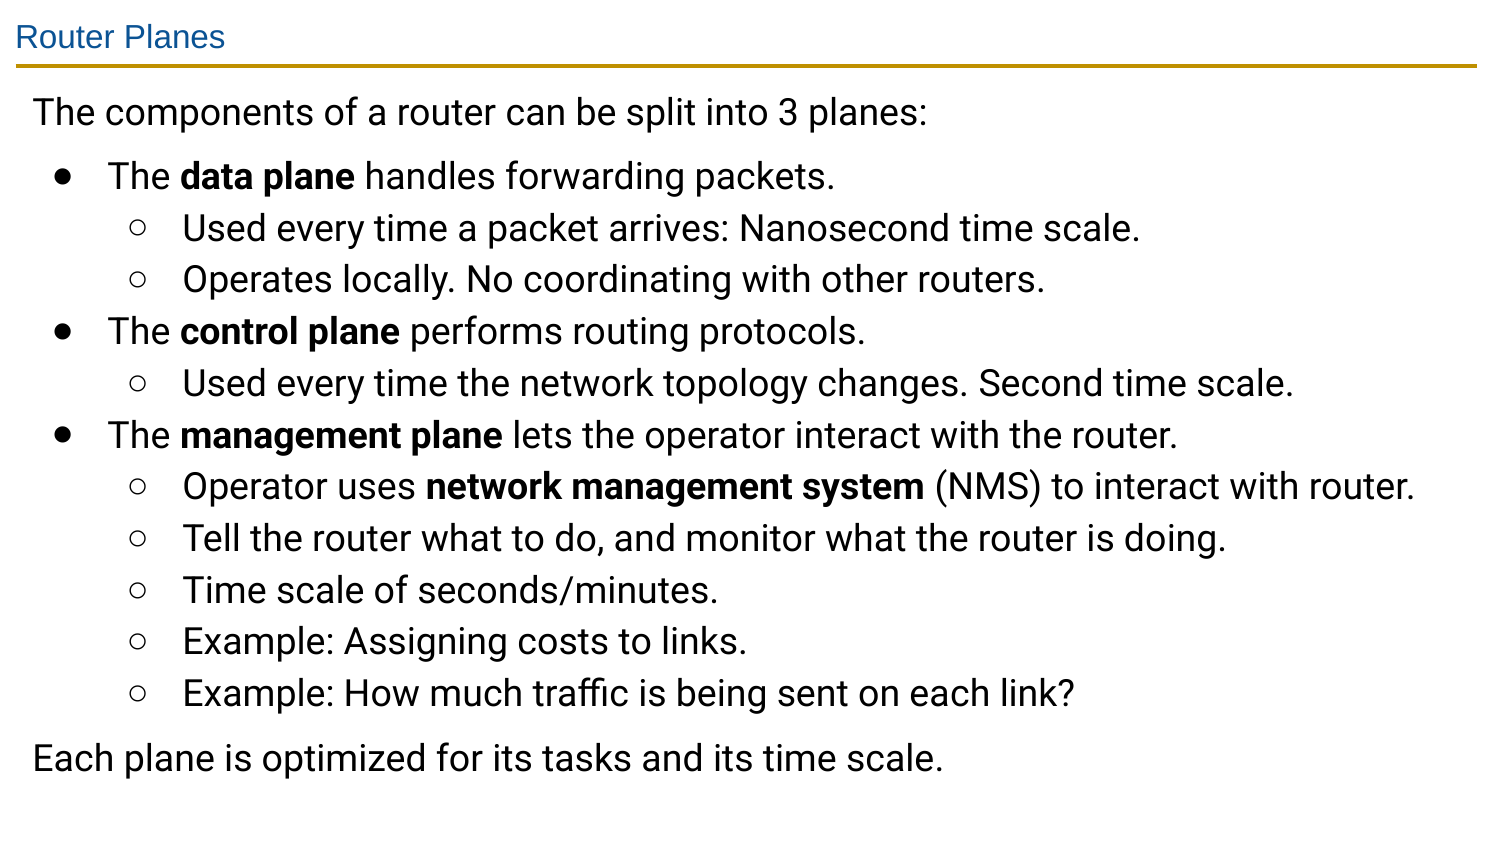

# Router Planes
The components of a router can be split into 3 planes:
The data plane handles forwarding packets.
Used every time a packet arrives: Nanosecond time scale.
Operates locally. No coordinating with other routers.
The control plane performs routing protocols.
Used every time the network topology changes. Second time scale.
The management plane lets the operator interact with the router.
Operator uses network management system (NMS) to interact with router.
Tell the router what to do, and monitor what the router is doing.
Time scale of seconds/minutes.
Example: Assigning costs to links.
Example: How much traffic is being sent on each link?
Each plane is optimized for its tasks and its time scale.